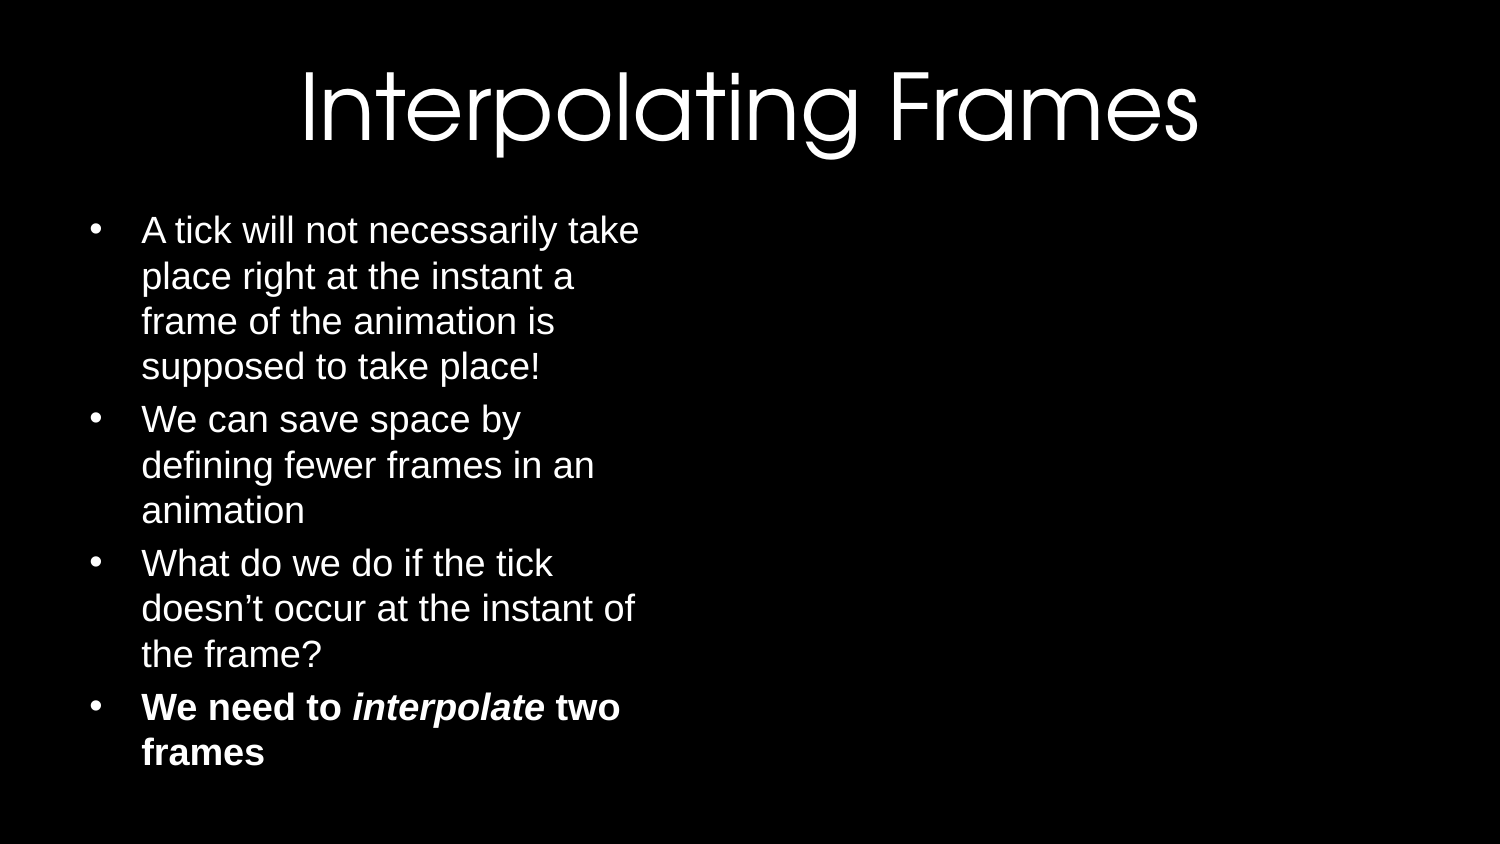

# Interpolating Frames
A tick will not necessarily take place right at the instant a frame of the animation is supposed to take place!
We can save space by defining fewer frames in an animation
What do we do if the tick doesn’t occur at the instant of the frame?
We need to interpolate two frames